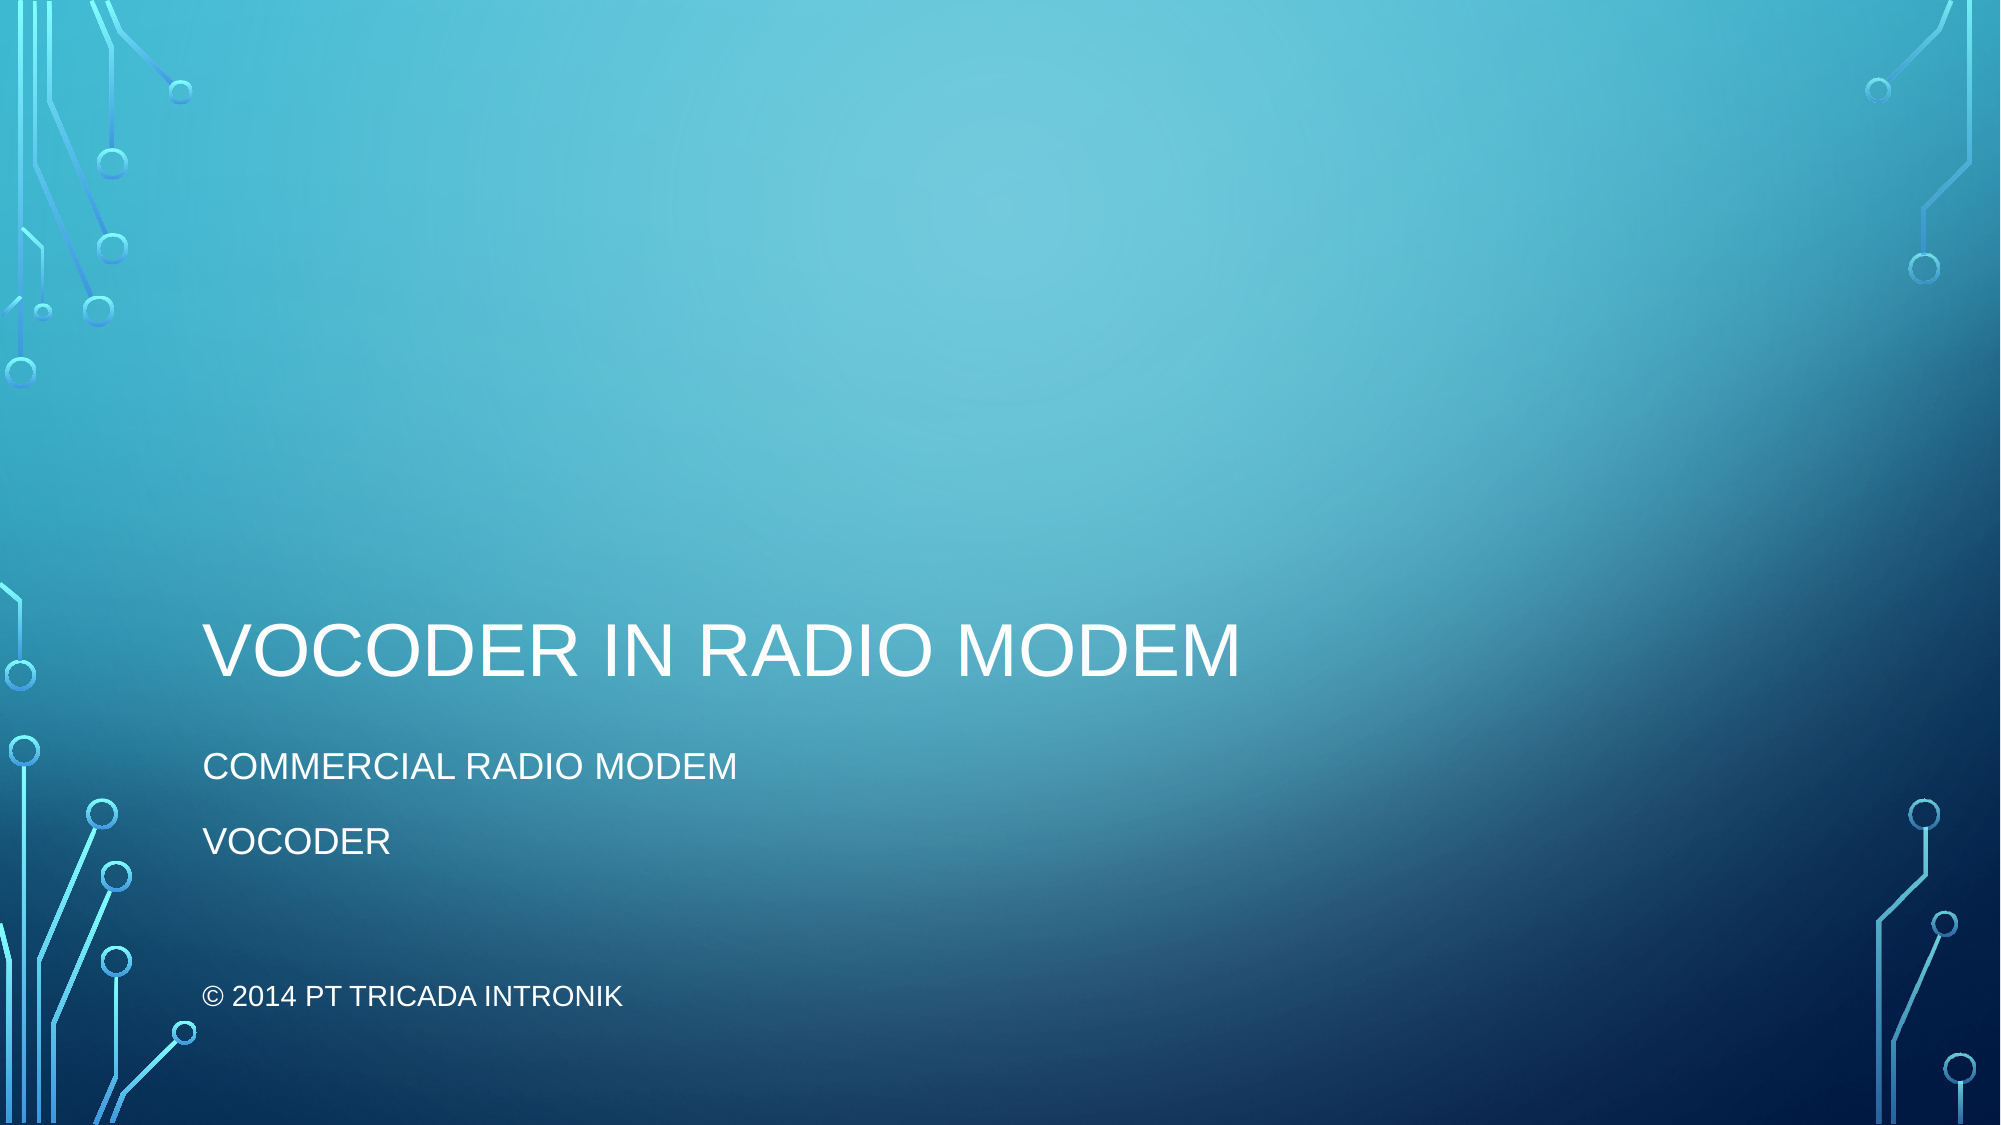

# Vocoder in Radio Modem
Commercial Radio Modem
Vocoder
© 2014 PT Tricada Intronik